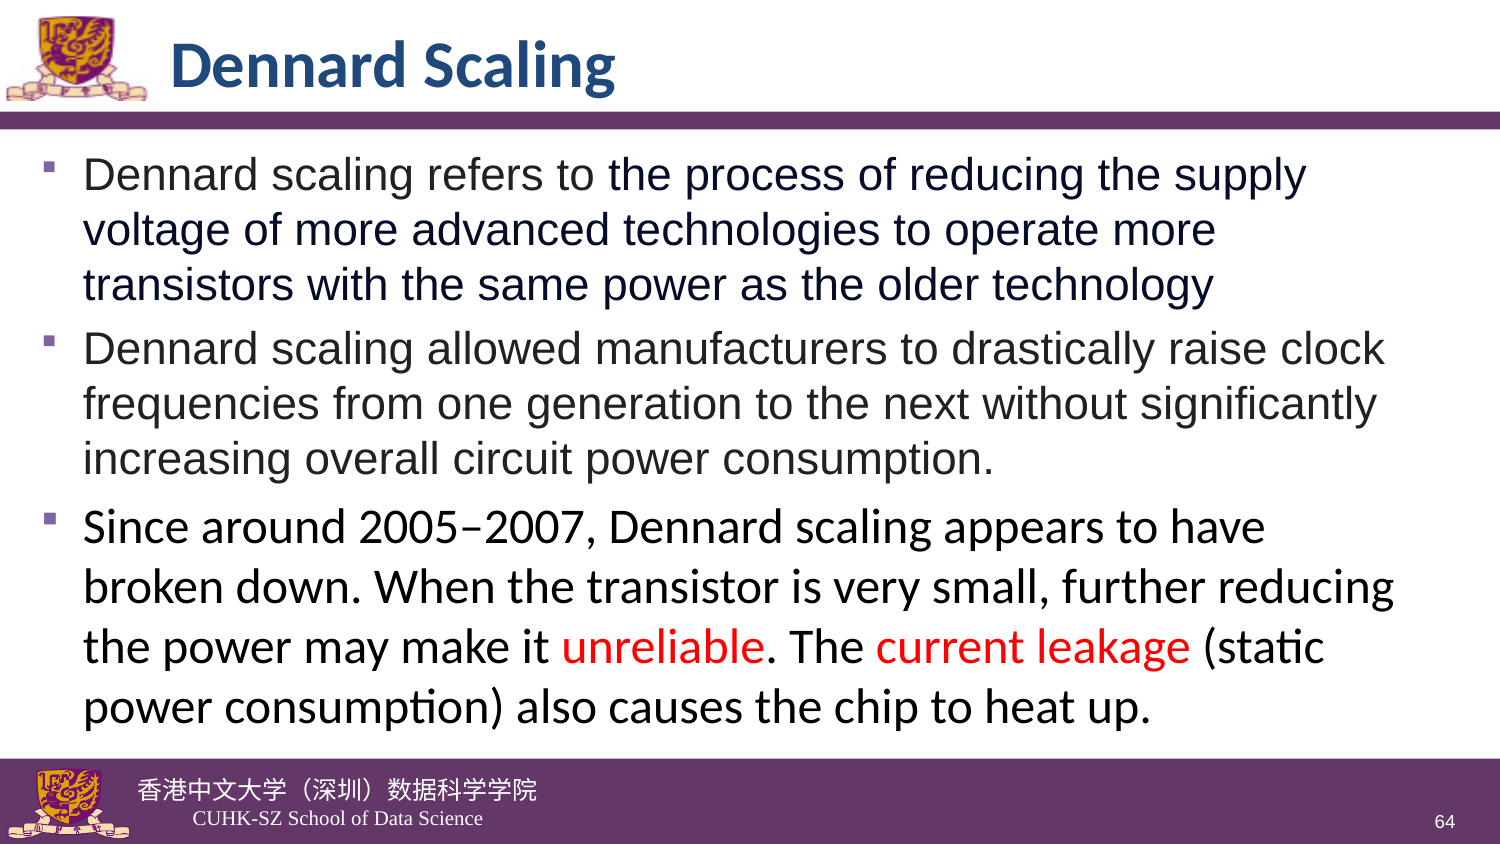

# Dennard Scaling
Dennard scaling refers to the process of reducing the supply voltage of more advanced technologies to operate more transistors with the same power as the older technology
Dennard scaling allowed manufacturers to drastically raise clock frequencies from one generation to the next without significantly increasing overall circuit power consumption.
Since around 2005–2007, Dennard scaling appears to have broken down. When the transistor is very small, further reducing the power may make it unreliable. The current leakage (static power consumption) also causes the chip to heat up.
64